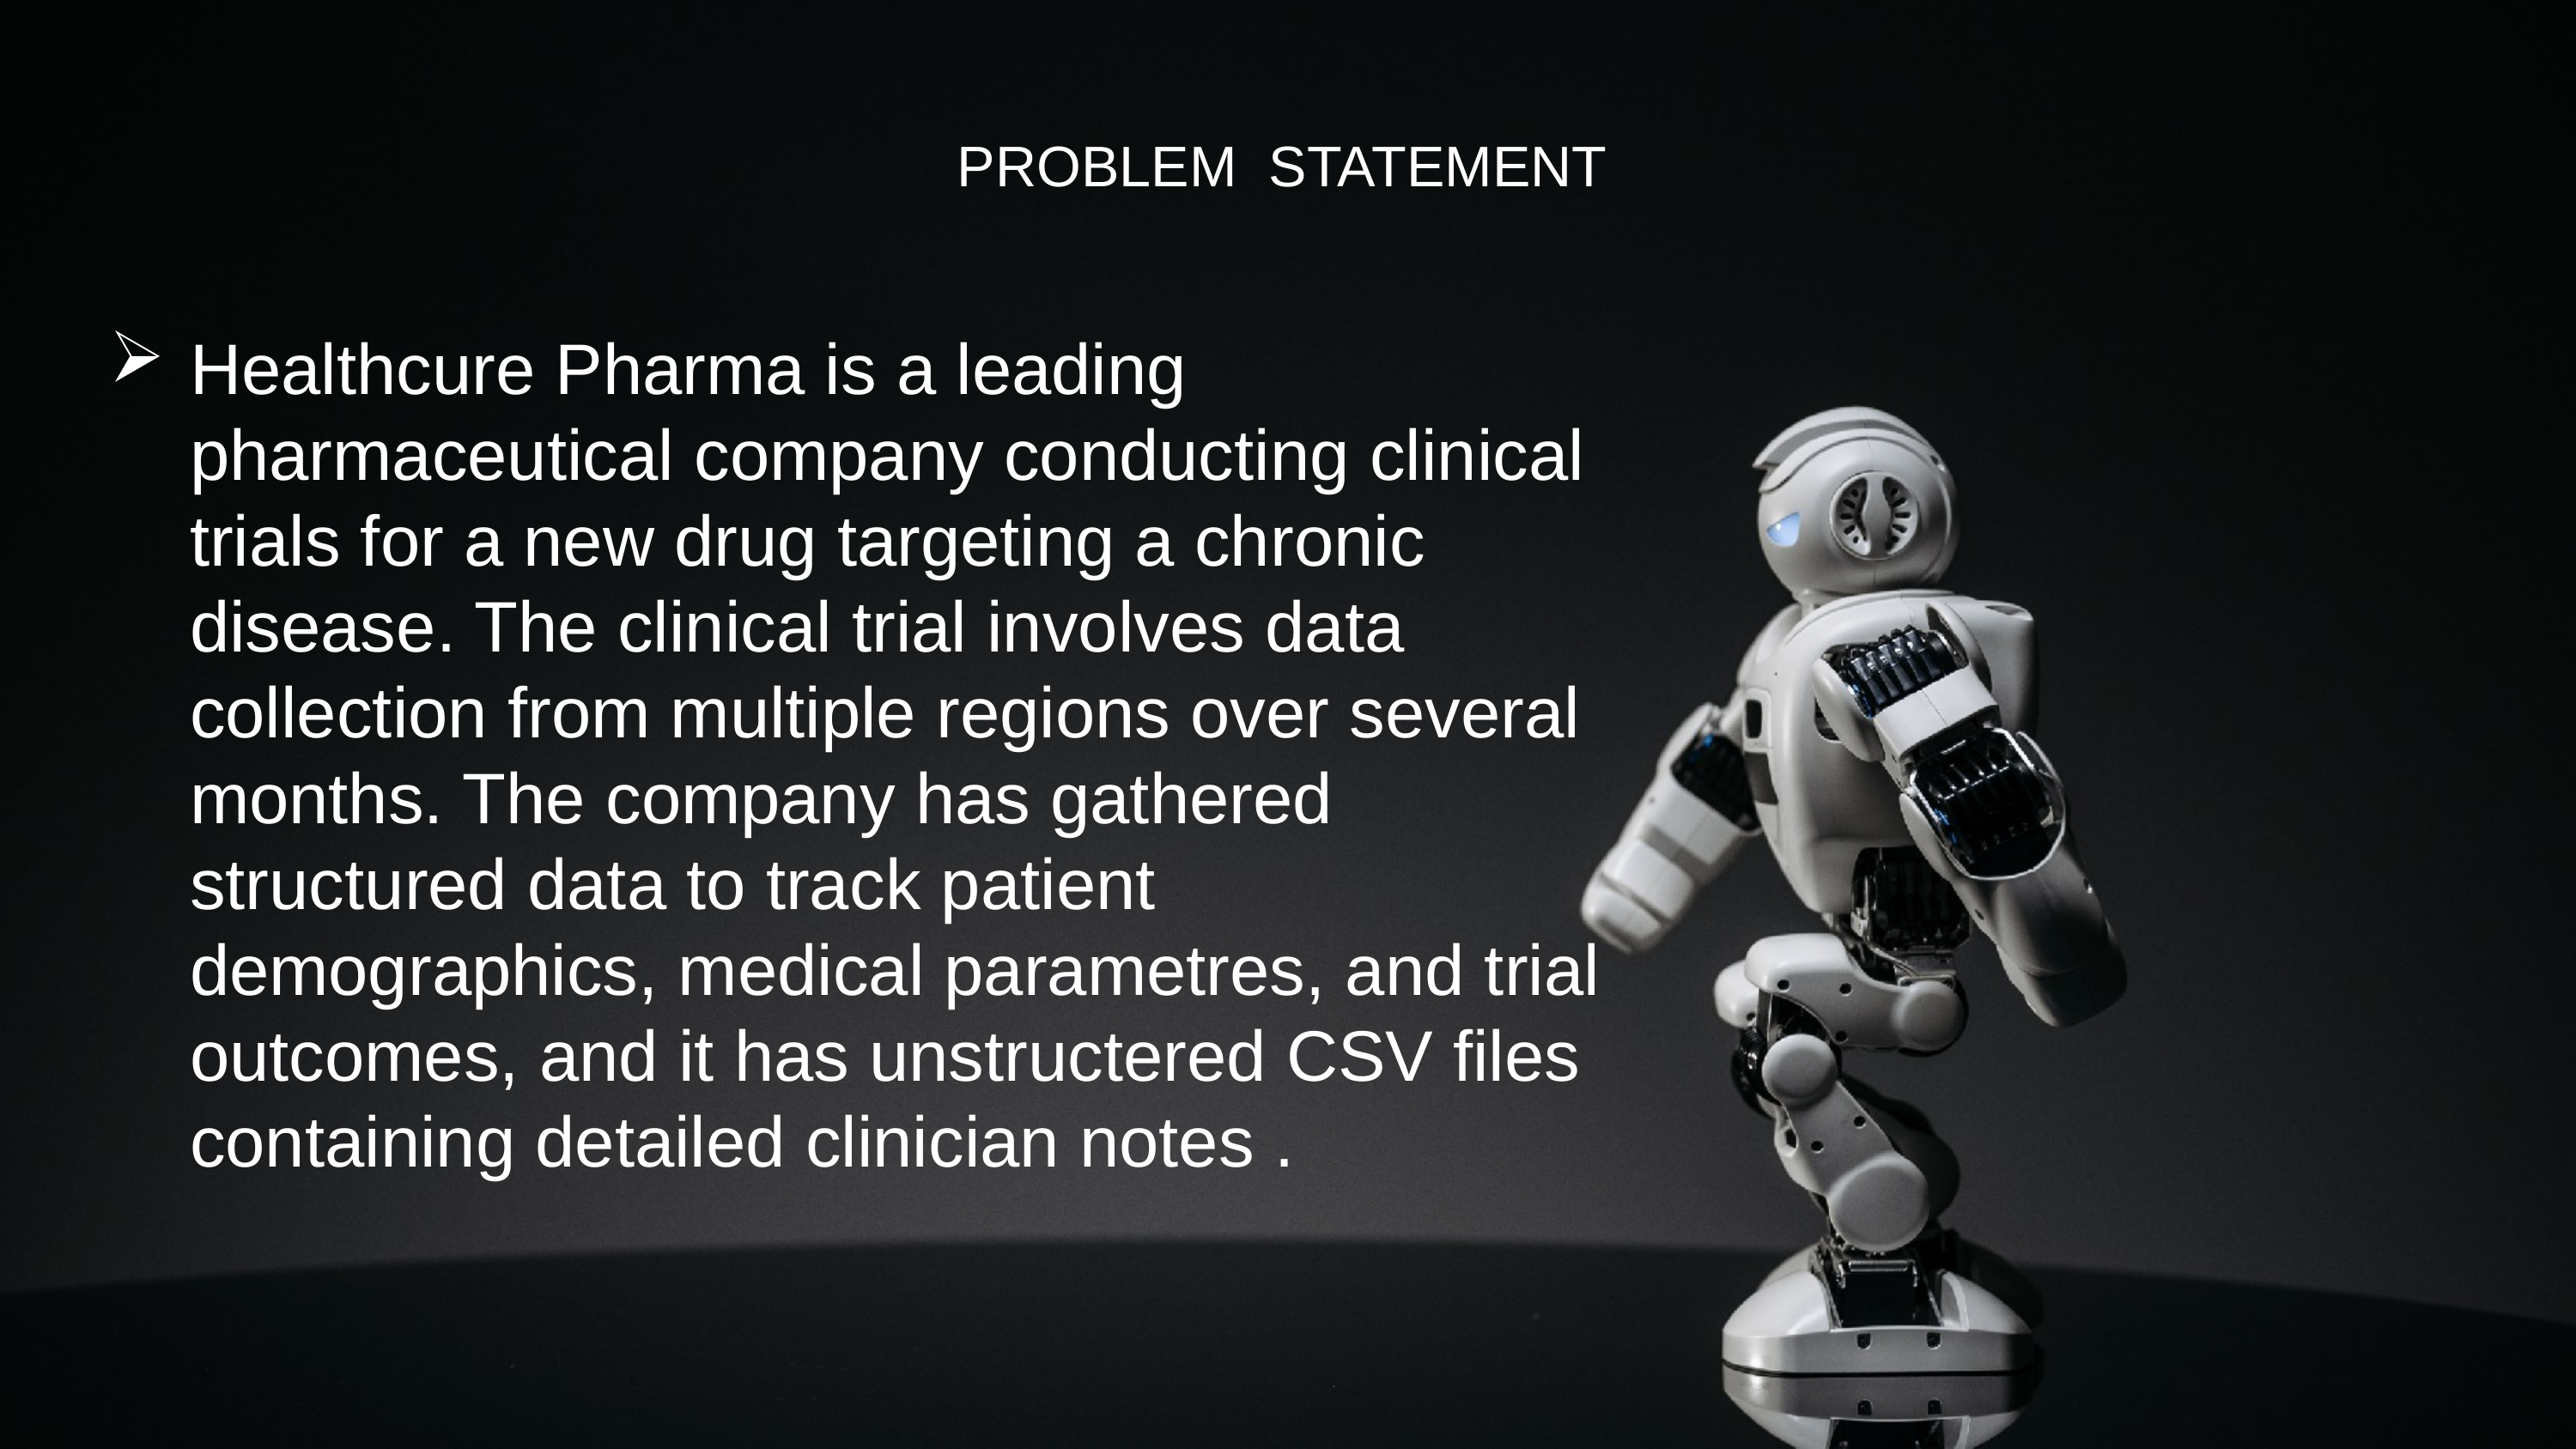

PROBLEM  STATEMENT
Healthcure Pharma is a leading pharmaceutical company conducting clinical trials for a new drug targeting a chronic disease. The clinical trial involves data collection from multiple regions over several months. The company has gathered structured data to track patient demographics, medical parametres, and trial outcomes, and it has unstructered CSV files containing detailed clinician notes .